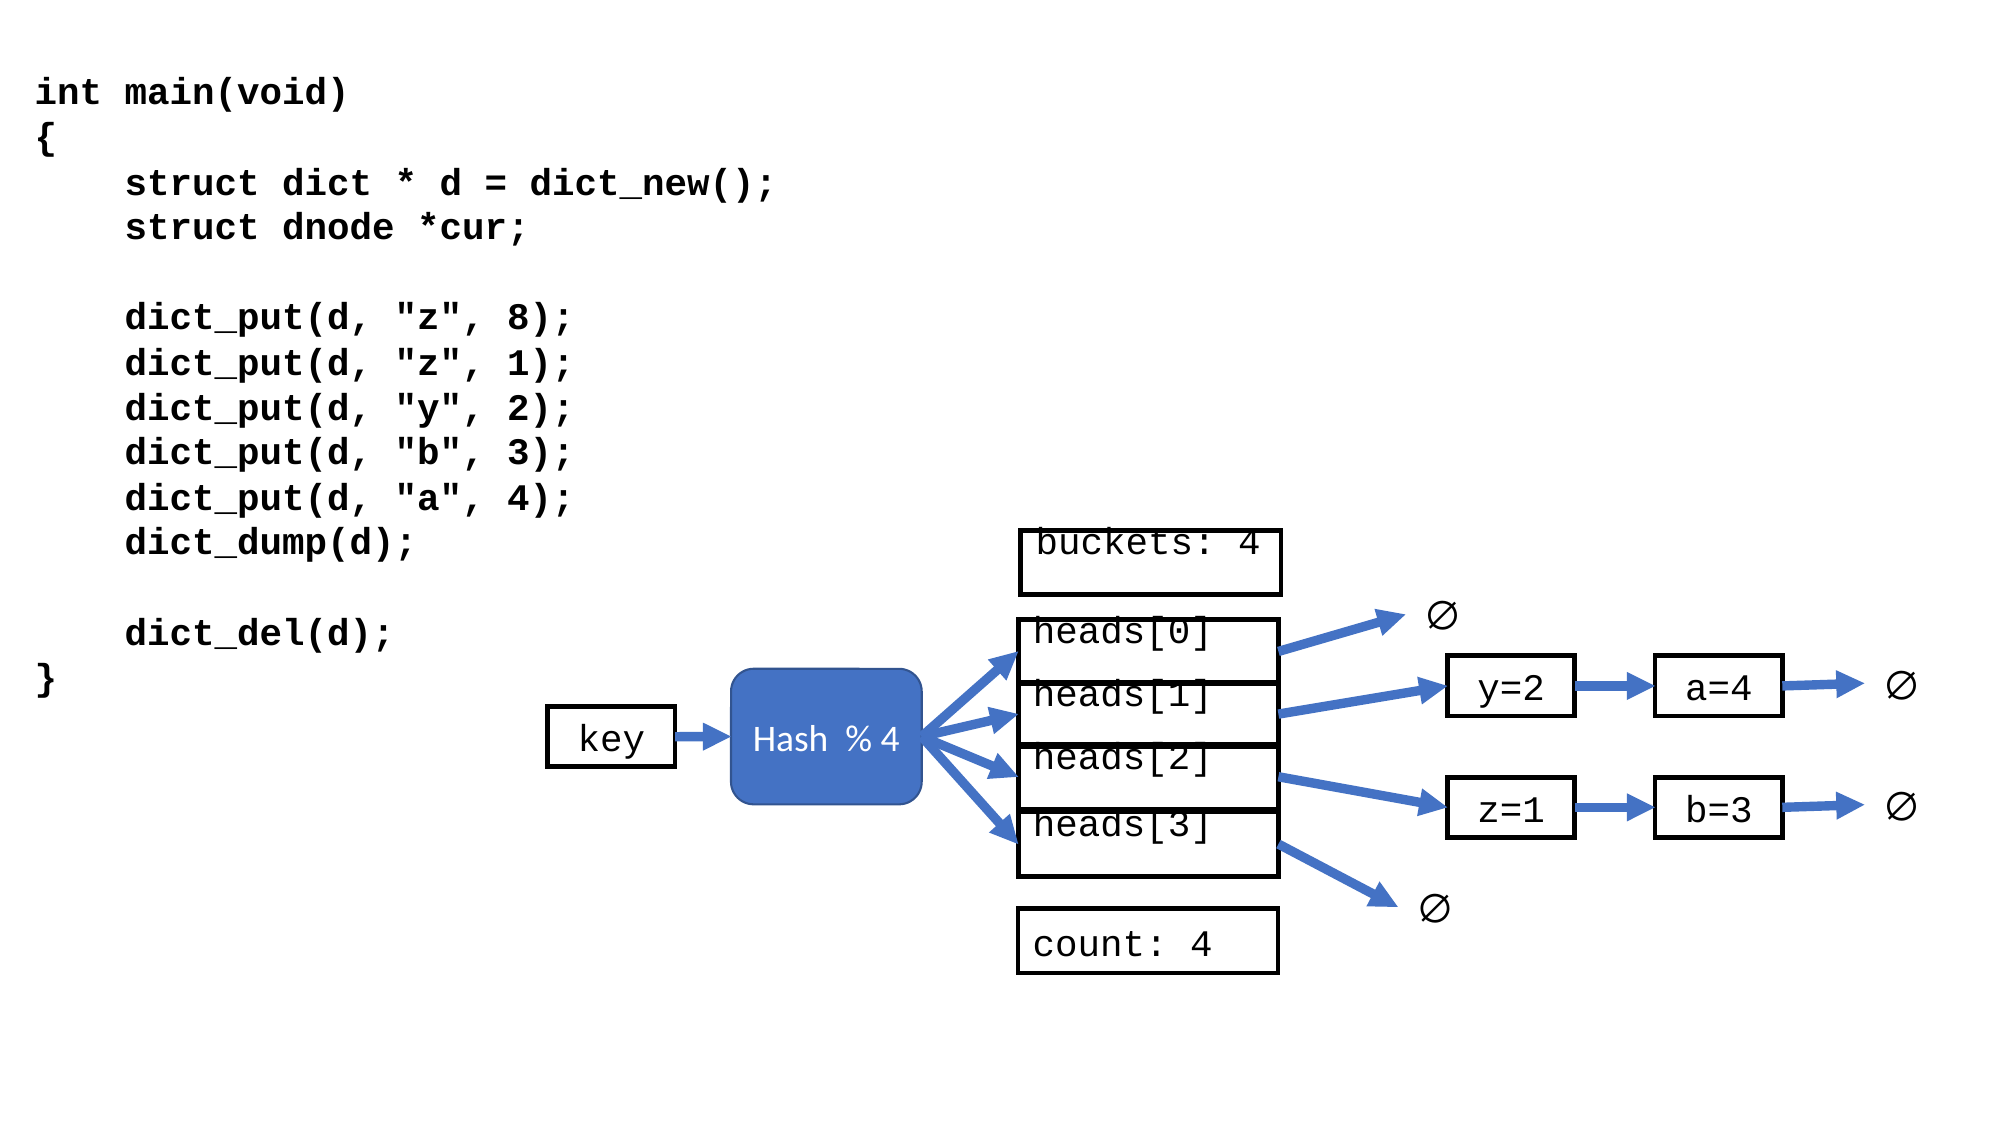

int main(void)
{
    struct dict * d = dict_new();
    struct dnode *cur;

    dict_put(d, "z", 8);
    dict_put(d, "z", 1);
    dict_put(d, "y", 2);
    dict_put(d, "b", 3);
    dict_put(d, "a", 4);
    dict_dump(d);

    dict_del(d);
}
buckets: 4
∅
heads[0]
∅
y=2
a=4
Hash  % 4
heads[1]
key
heads[2]
∅
z=1
b=3
heads[3]
∅
count: 4